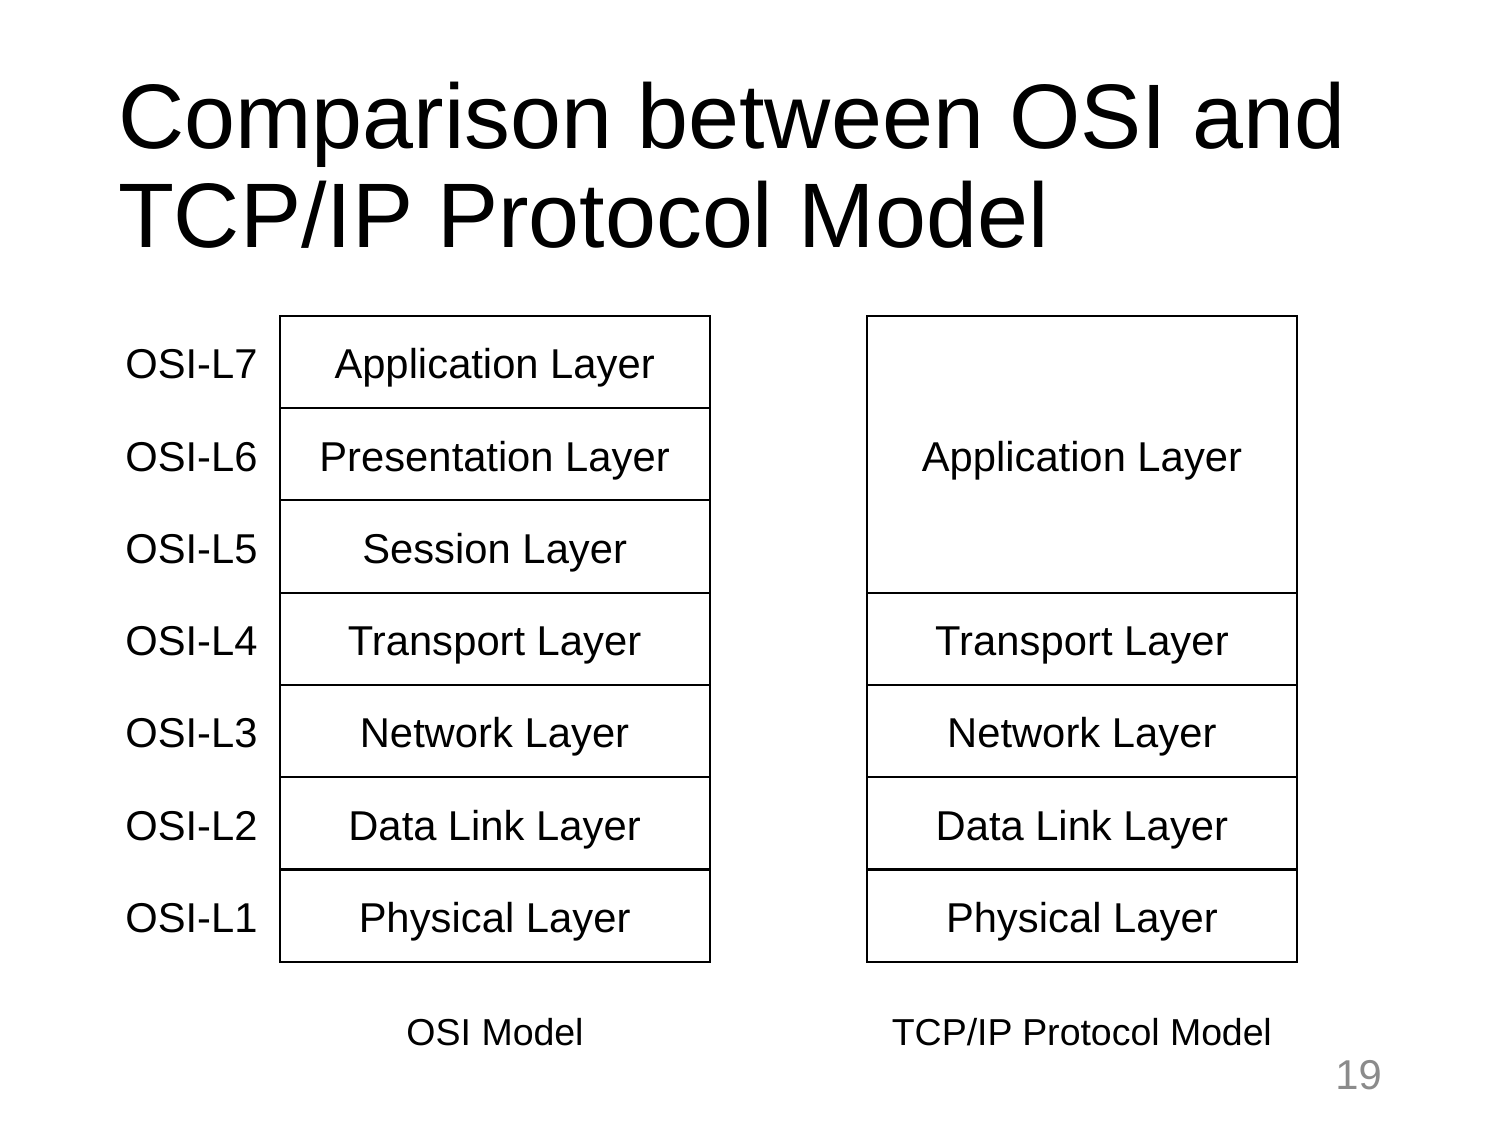

# Comparison between OSI and TCP/IP Protocol Model
OSI-L7
OSI-L6
OSI-L5
OSI-L4
OSI-L3
OSI-L2
OSI-L1
Application Layer
Presentation Layer
Session Layer
Transport Layer
Network Layer
Data Link Layer
Physical Layer
Application Layer
Transport Layer
Network Layer
Data Link Layer
Physical Layer
OSI Model
TCP/IP Protocol Model
19